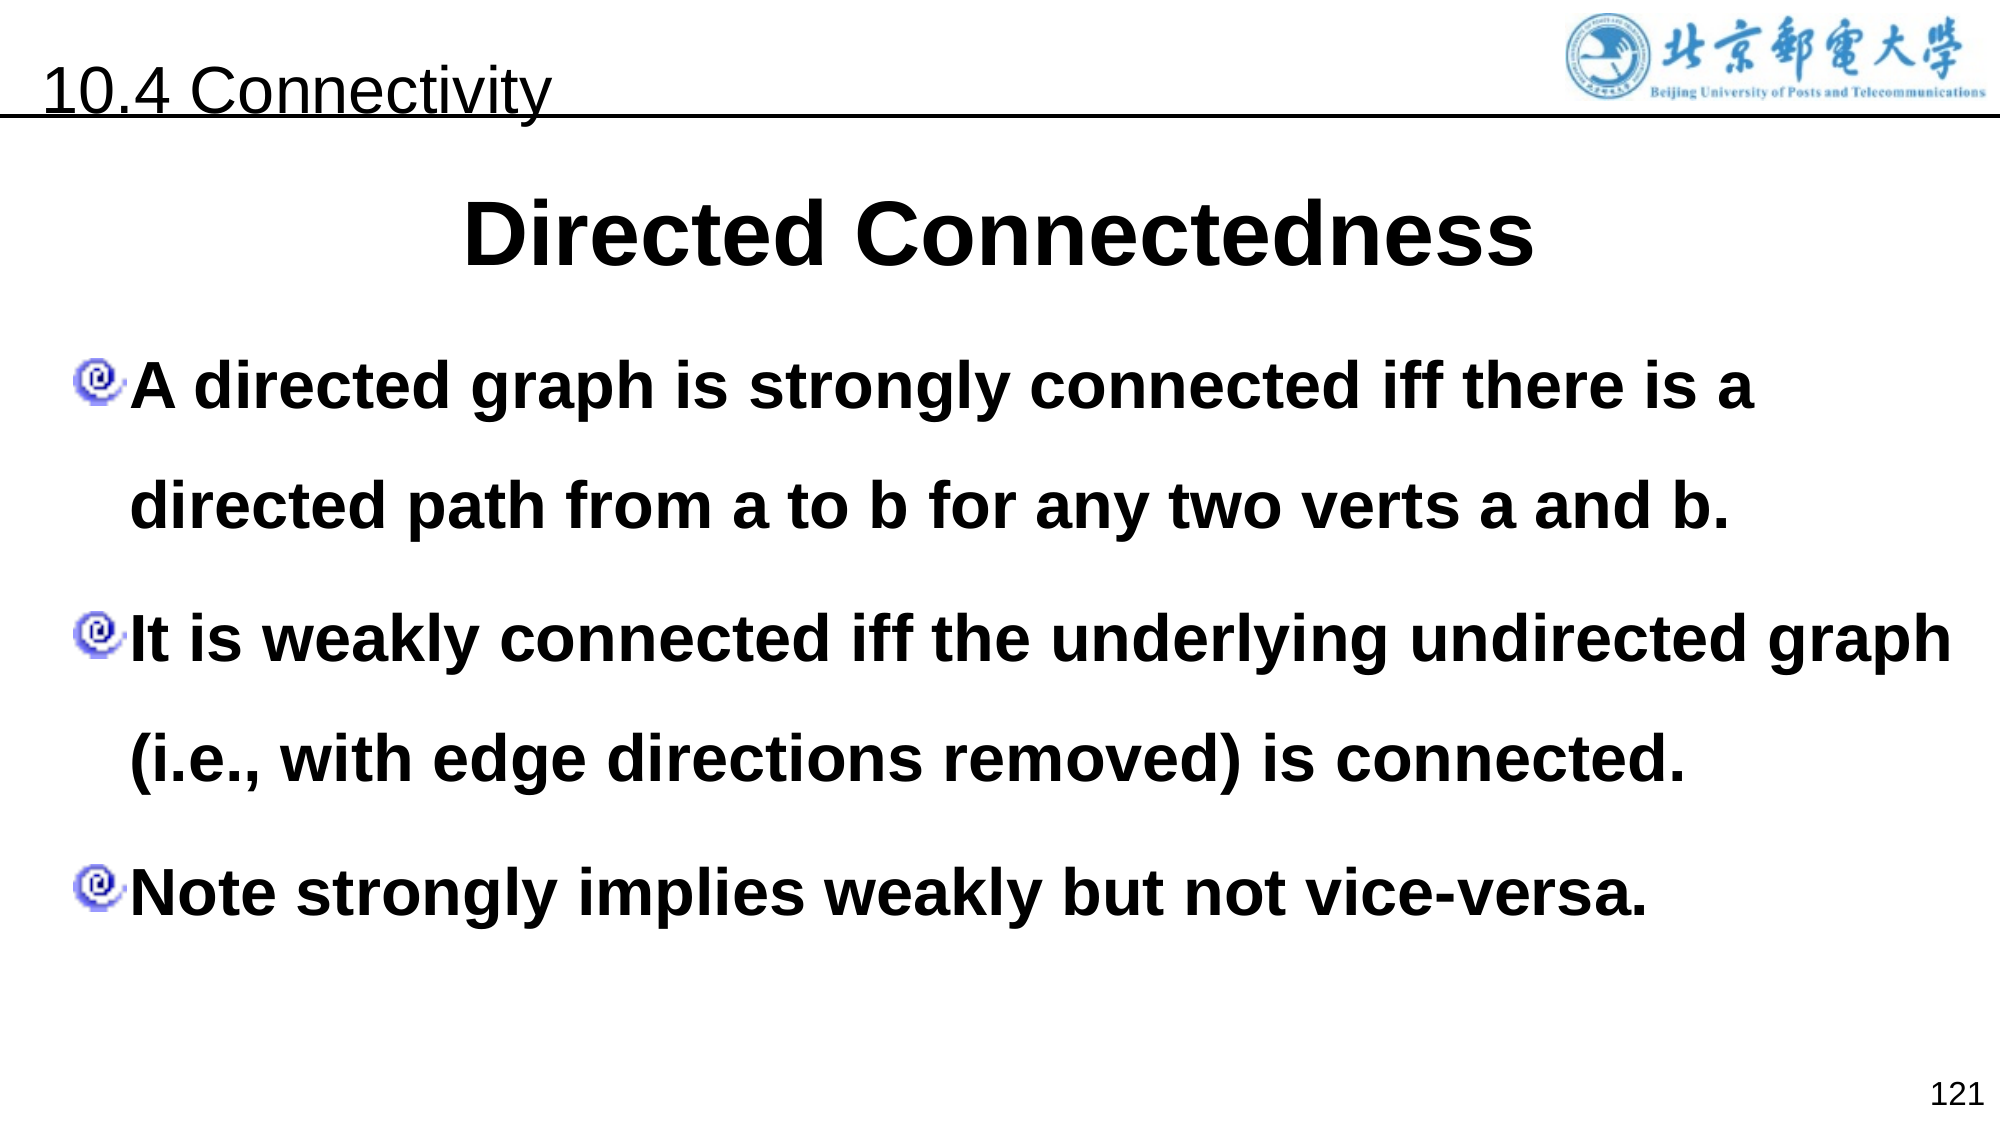

10.4 Connectivity

Directed Connectedness
A directed graph is strongly connected iff there is a directed path from a to b for any two verts a and b.
It is weakly connected iff the underlying undirected graph (i.e., with edge directions removed) is connected.
Note strongly implies weakly but not vice-versa.